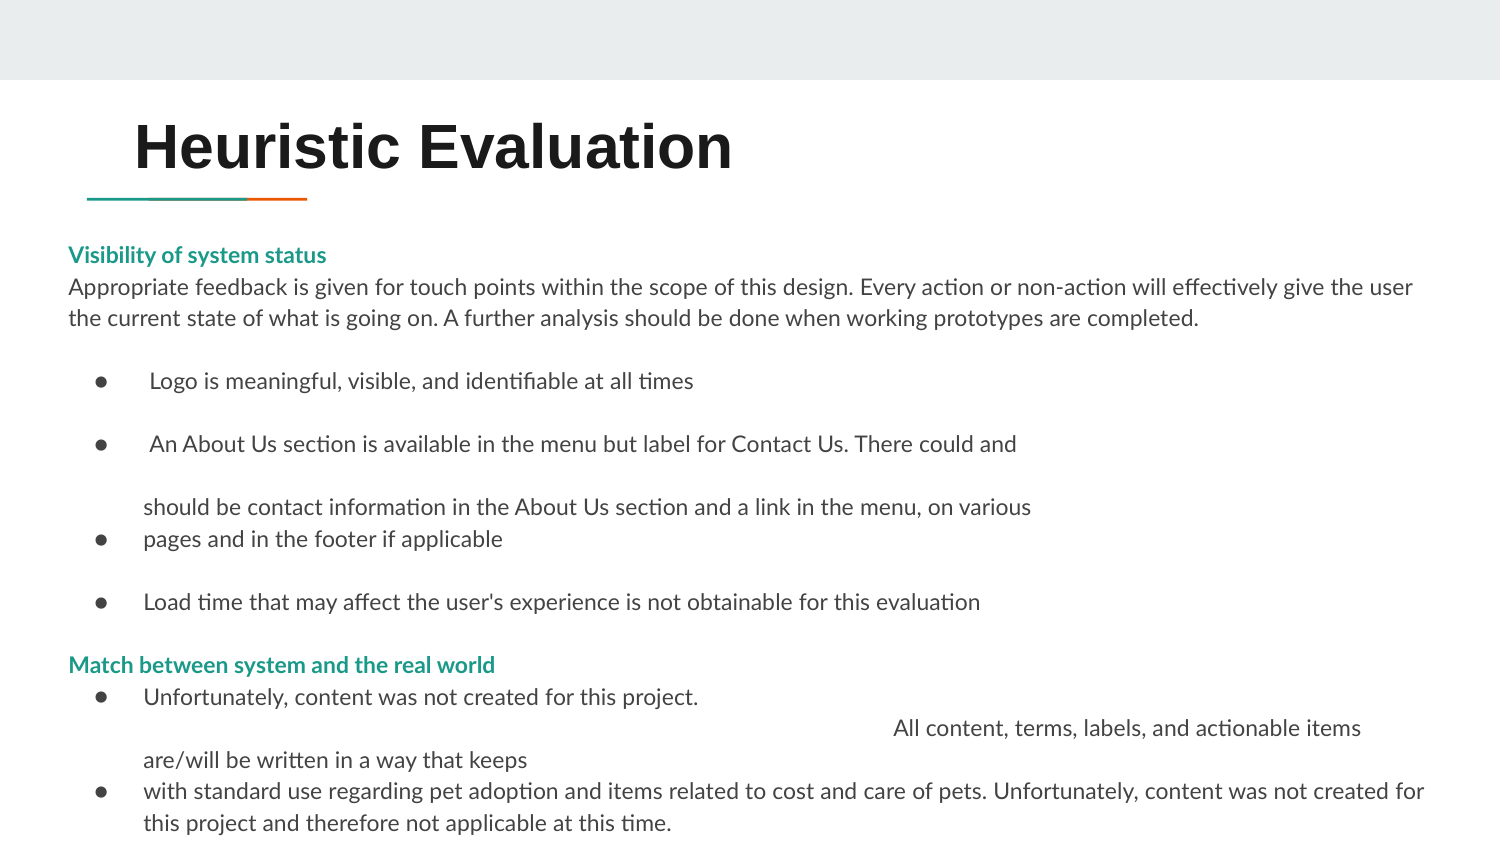

# Heuristic Evaluation
Visibility of system status
Appropriate feedback is given for touch points within the scope of this design. Every action or non-action will effectively give the user the current state of what is going on. A further analysis should be done when working prototypes are completed.
 Logo is meaningful, visible, and identifiable at all times
 An About Us section is available in the menu but label for Contact Us. There could and
should be contact information in the About Us section and a link in the menu, on various
pages and in the footer if applicable
Load time that may affect the user's experience is not obtainable for this evaluation

Match between system and the real world
Unfortunately, content was not created for this project.								 		All content, terms, labels, and actionable items are/will be written in a way that keeps
with standard use regarding pet adoption and items related to cost and care of pets. Unfortunately, content was not created for this project and therefore not applicable at this time.
Icons are concrete and familiar
Menu items are logical and fit into categories that are readily understandable
System will automatically enter dollar sign and decimals